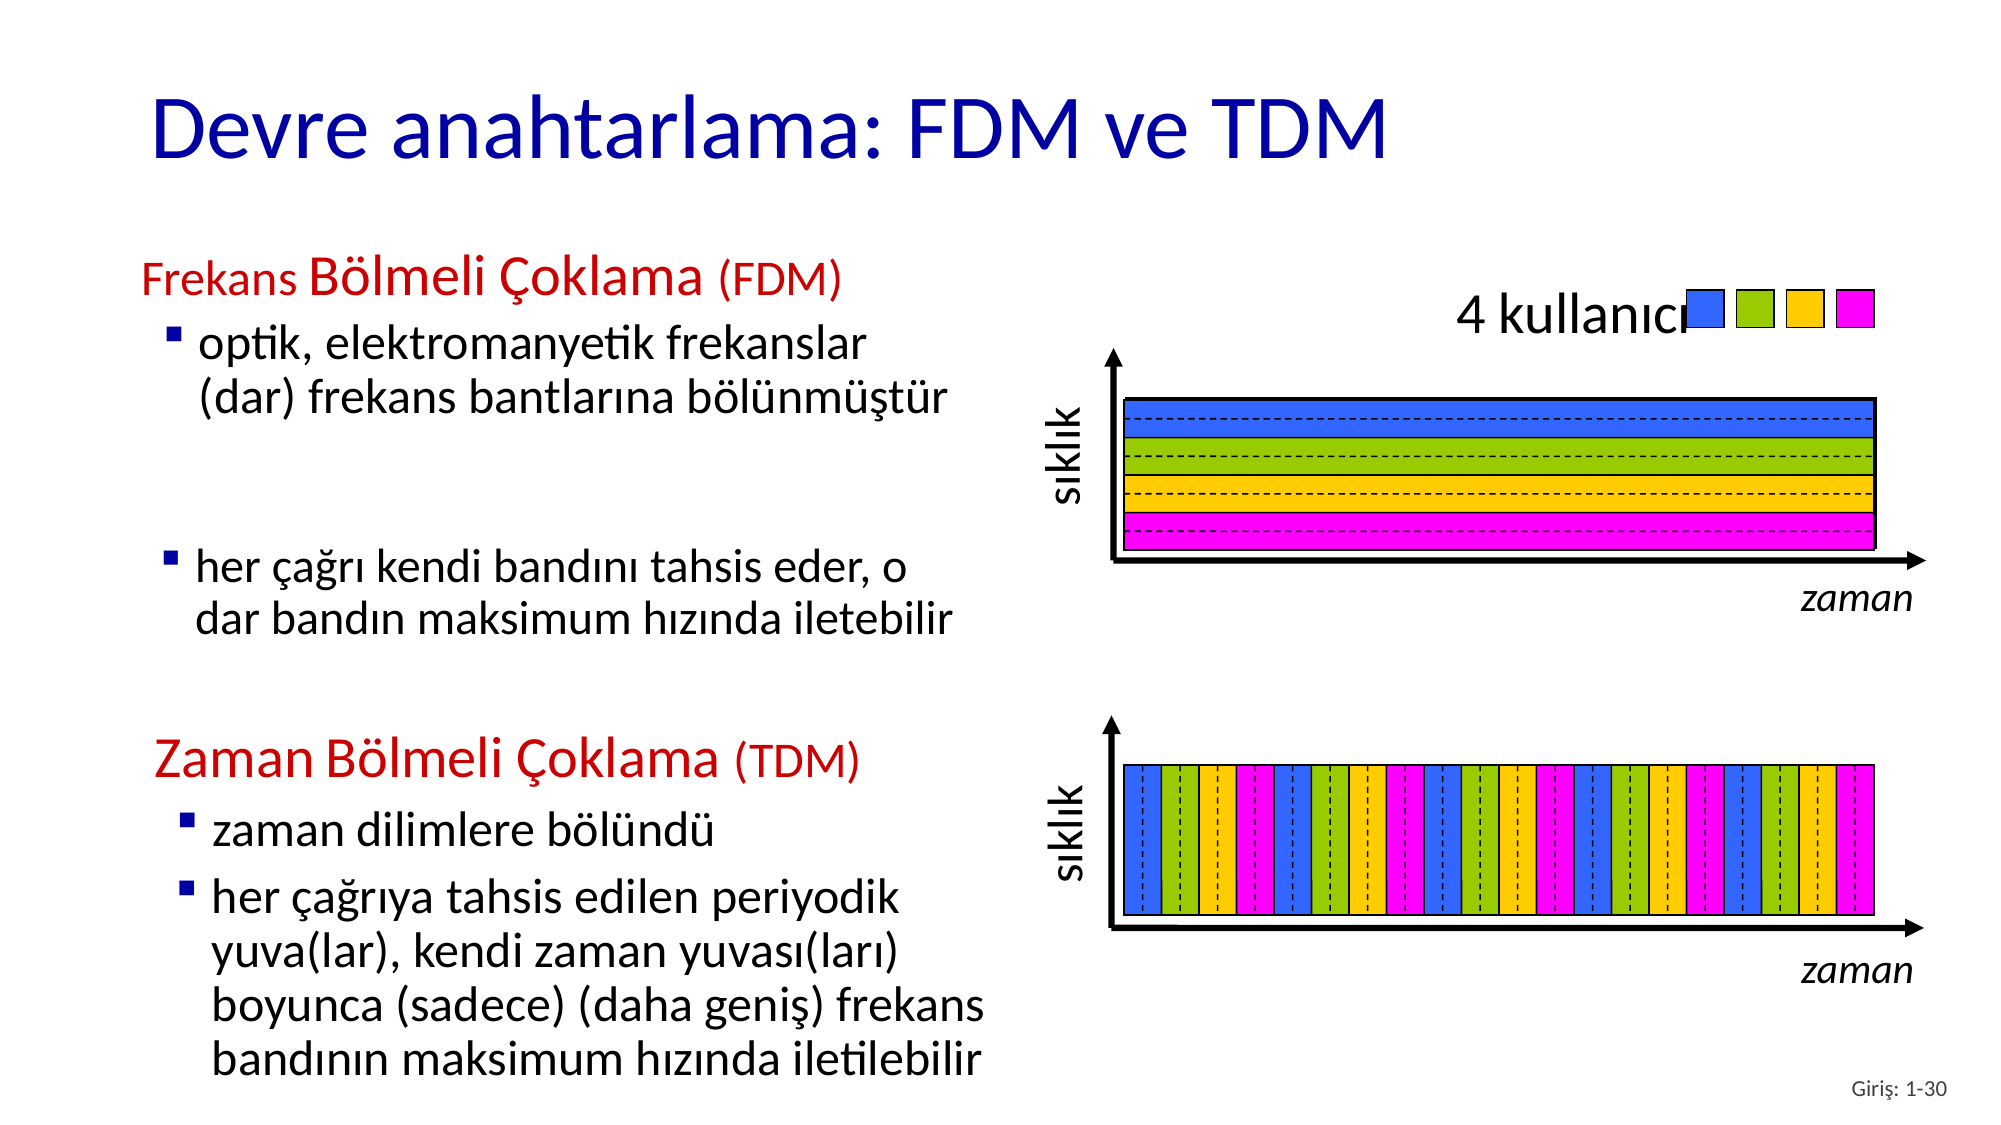

# Devre anahtarlama: FDM ve TDM
Frekans Bölmeli Çoklama (FDM)
optik, elektromanyetik frekanslar (dar) frekans bantlarına bölünmüştür

4 kullanıcı

sıklık

zaman

her çağrı kendi bandını tahsis eder, o dar bandın maksimum hızında iletebilir

sıklık

zaman
Zaman Bölmeli Çoklama (TDM)
zaman dilimlere bölündü

her çağrıya tahsis edilen periyodik yuva(lar), kendi zaman yuvası(ları) boyunca (sadece) (daha geniş) frekans bandının maksimum hızında iletilebilir
Giriş: 1-30